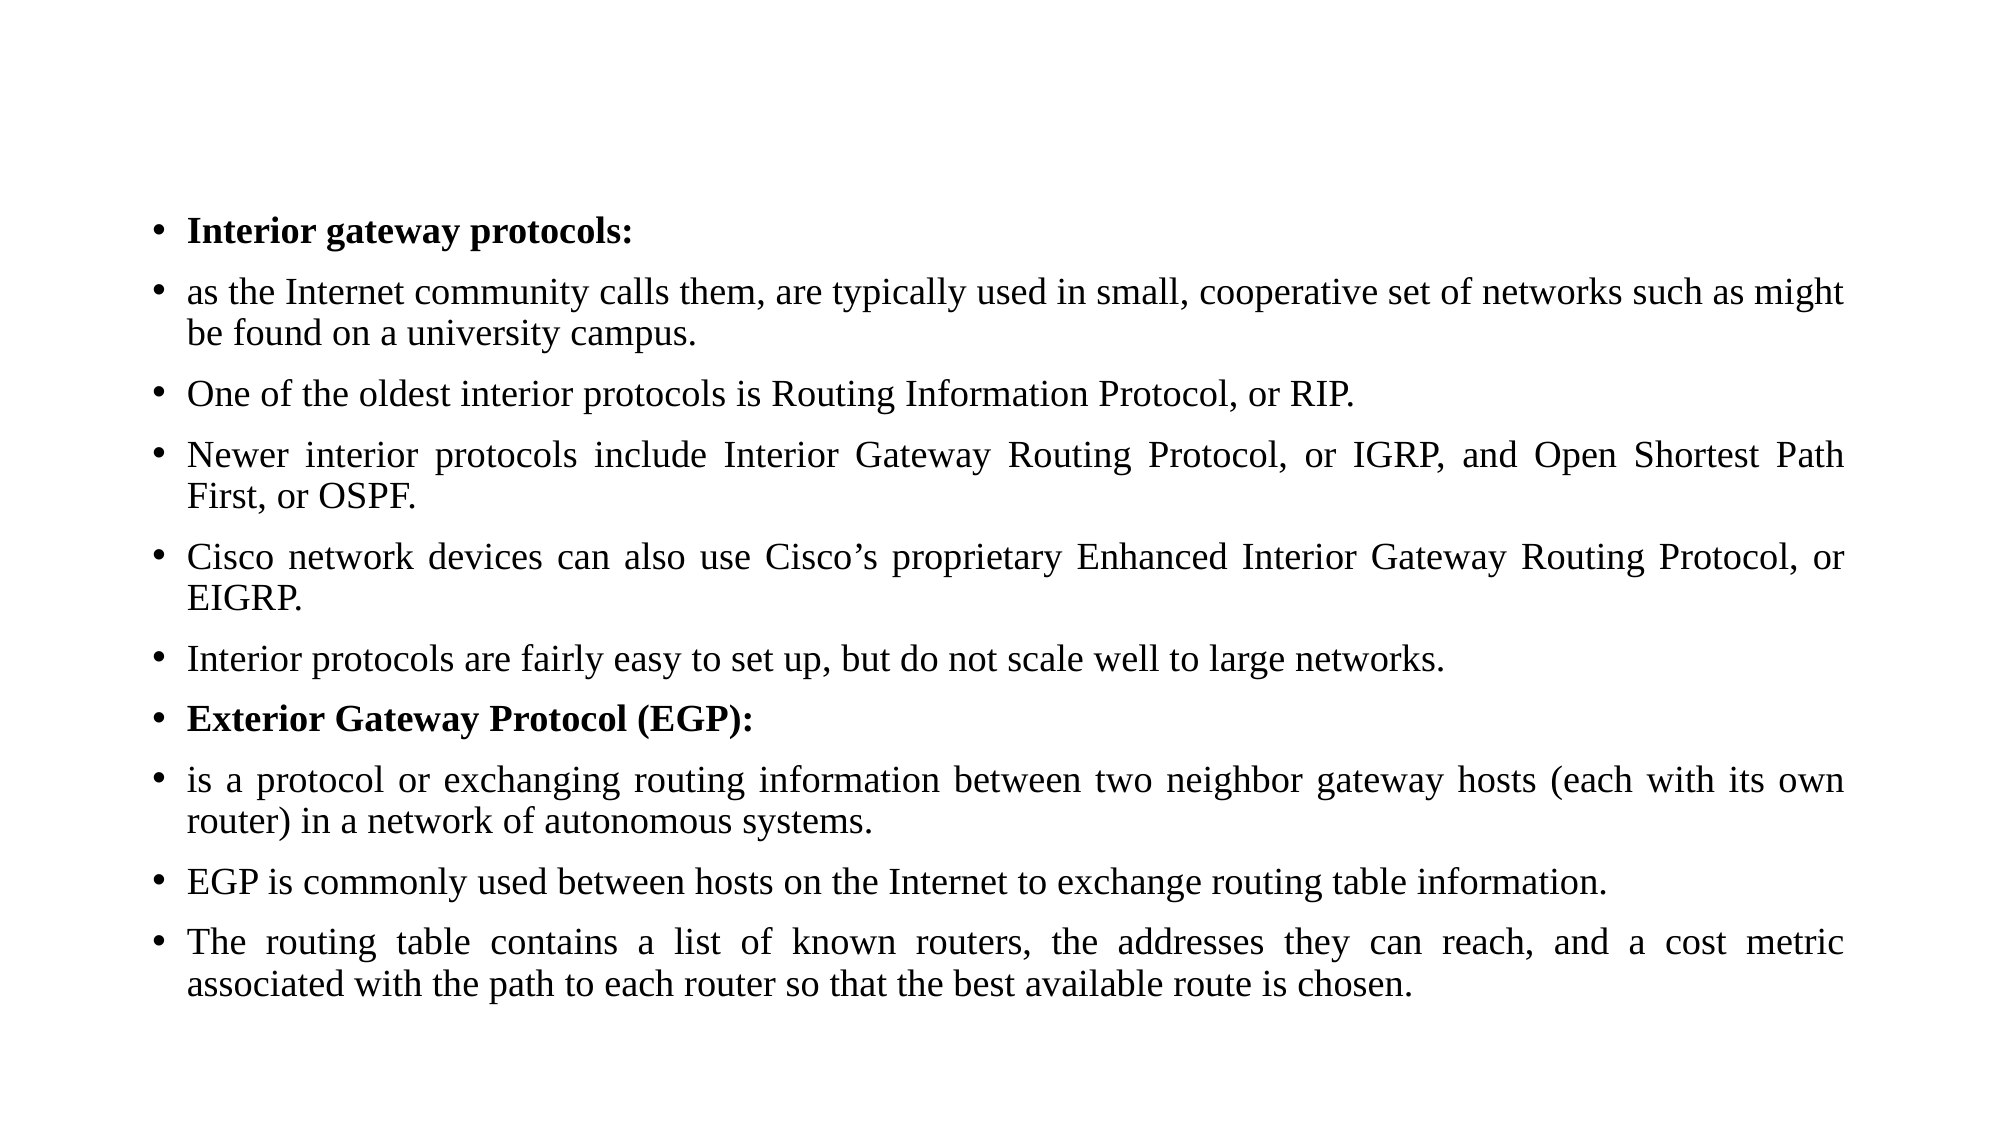

#
Interior gateway protocols:
as the Internet community calls them, are typically used in small, cooperative set of networks such as might be found on a university campus.
One of the oldest interior protocols is Routing Information Protocol, or RIP.
Newer interior protocols include Interior Gateway Routing Protocol, or IGRP, and Open Shortest Path First, or OSPF.
Cisco network devices can also use Cisco’s proprietary Enhanced Interior Gateway Routing Protocol, or EIGRP.
Interior protocols are fairly easy to set up, but do not scale well to large networks.
Exterior Gateway Protocol (EGP):
is a protocol or exchanging routing information between two neighbor gateway hosts (each with its own router) in a network of autonomous systems.
EGP is commonly used between hosts on the Internet to exchange routing table information.
The routing table contains a list of known routers, the addresses they can reach, and a cost metric associated with the path to each router so that the best available route is chosen.